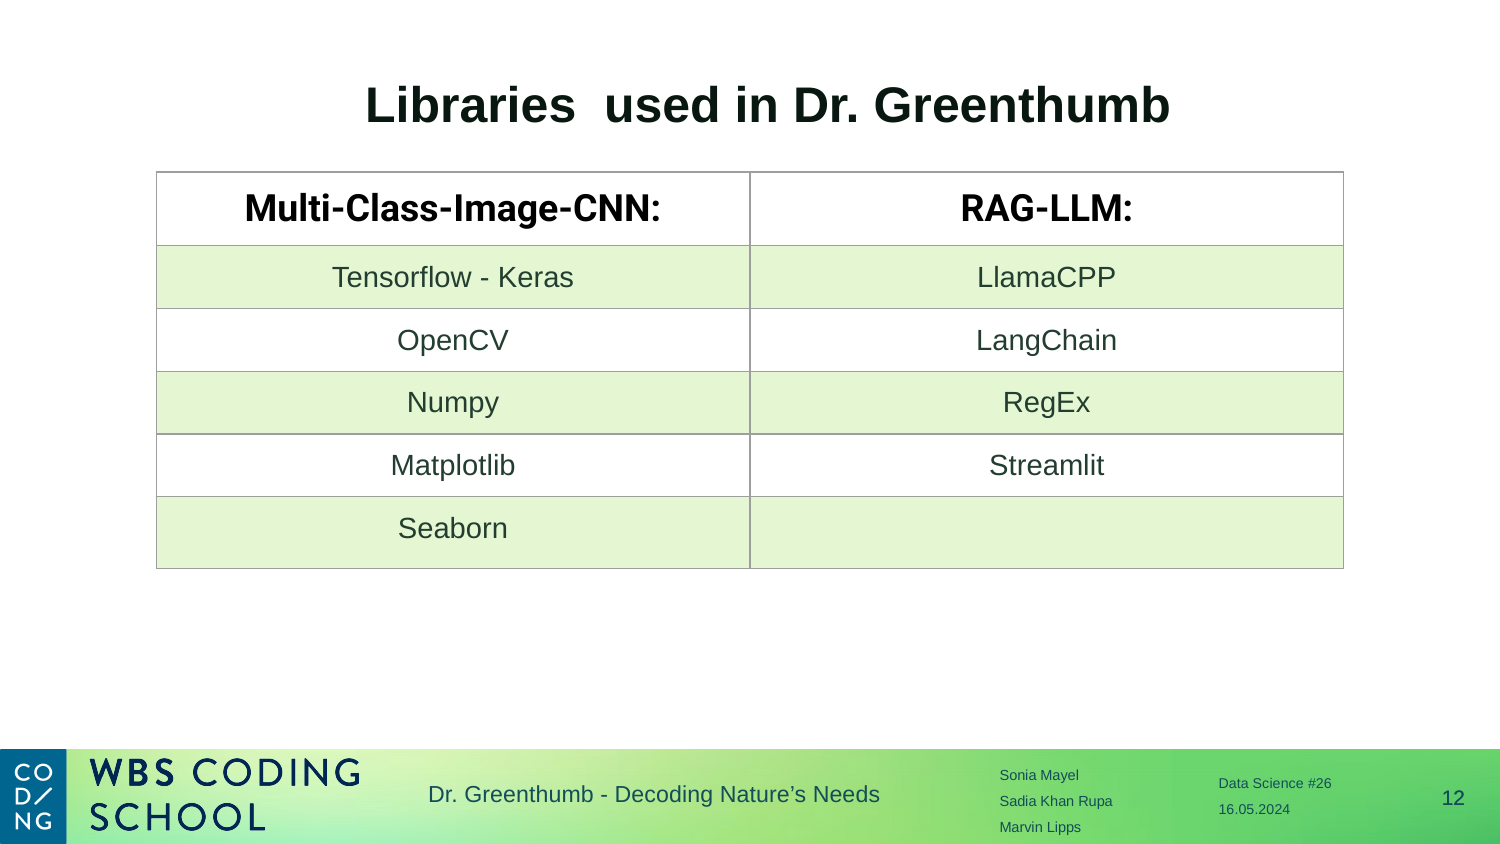

# Libraries  used in Dr. Greenthumb
| Multi-Class-Image-CNN: | RAG-LLM: |
| --- | --- |
| Tensorflow - Keras | LlamaCPP |
| OpenCV | LangChain |
| Numpy | RegEx |
| Matplotlib | Streamlit |
| Seaborn |  |
12
12